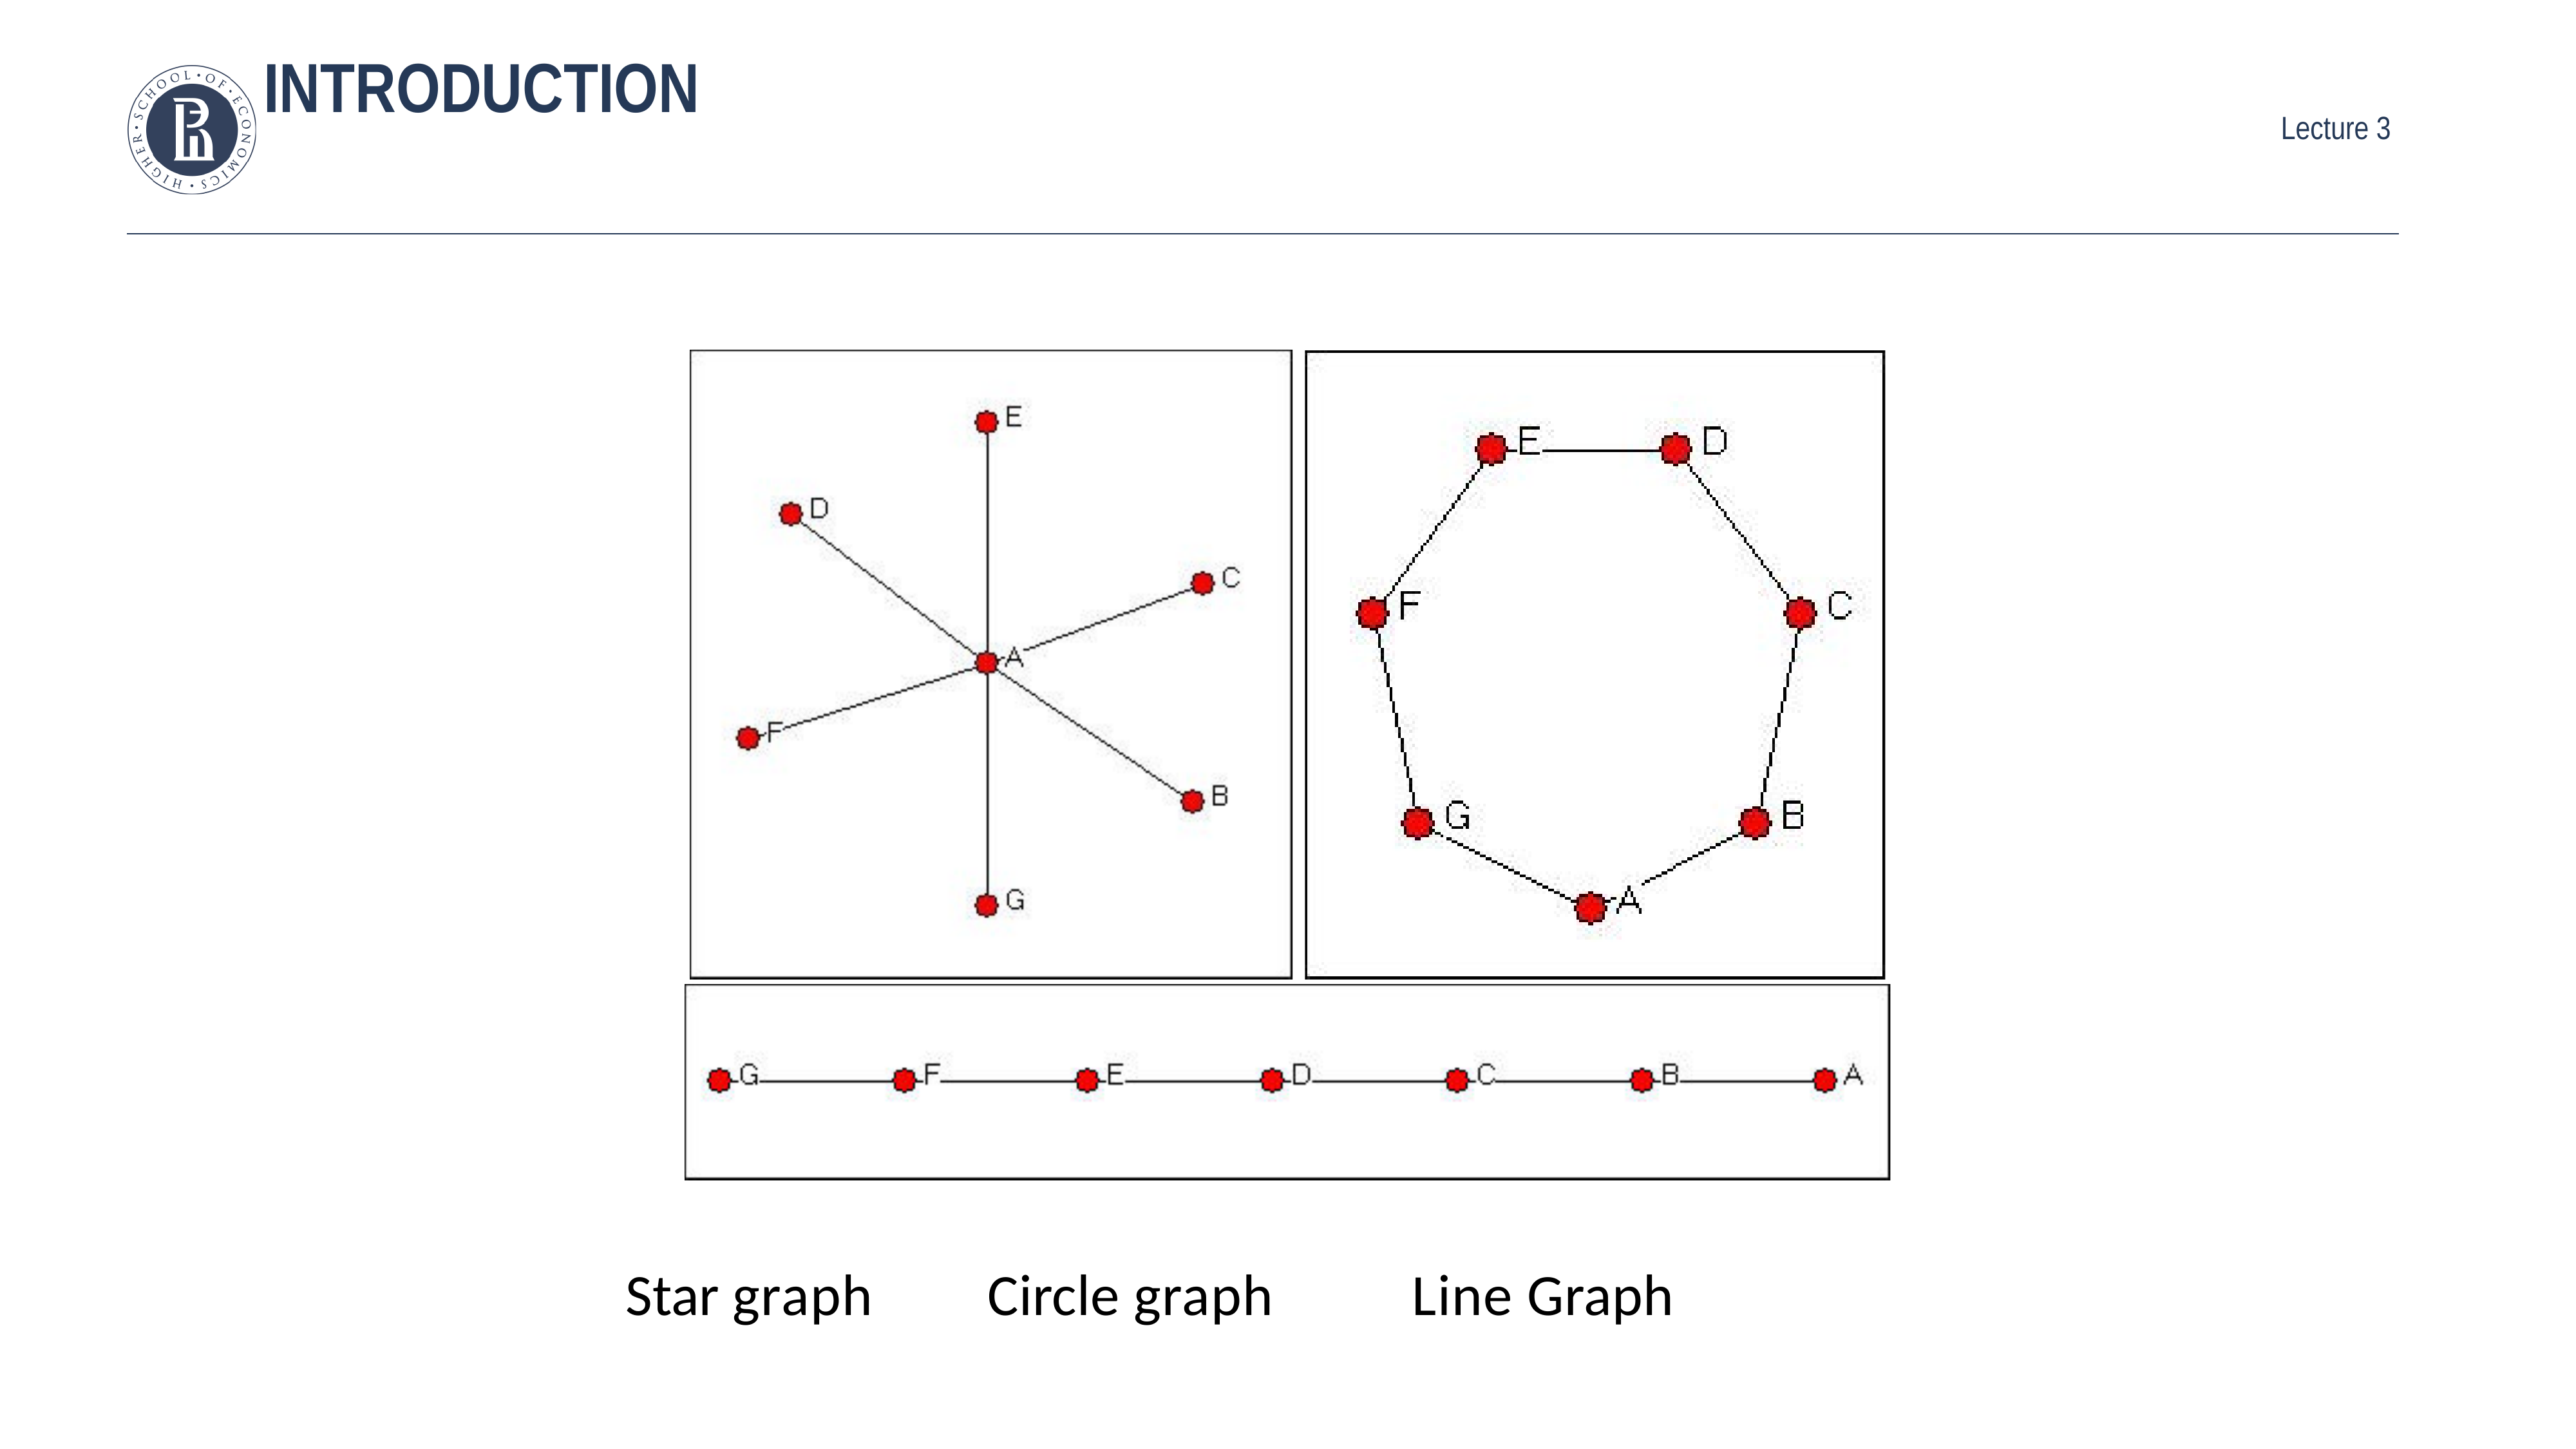

Three graphs
# introduction

Circle graph
Line Graph
Star graph
Higher School of Economics